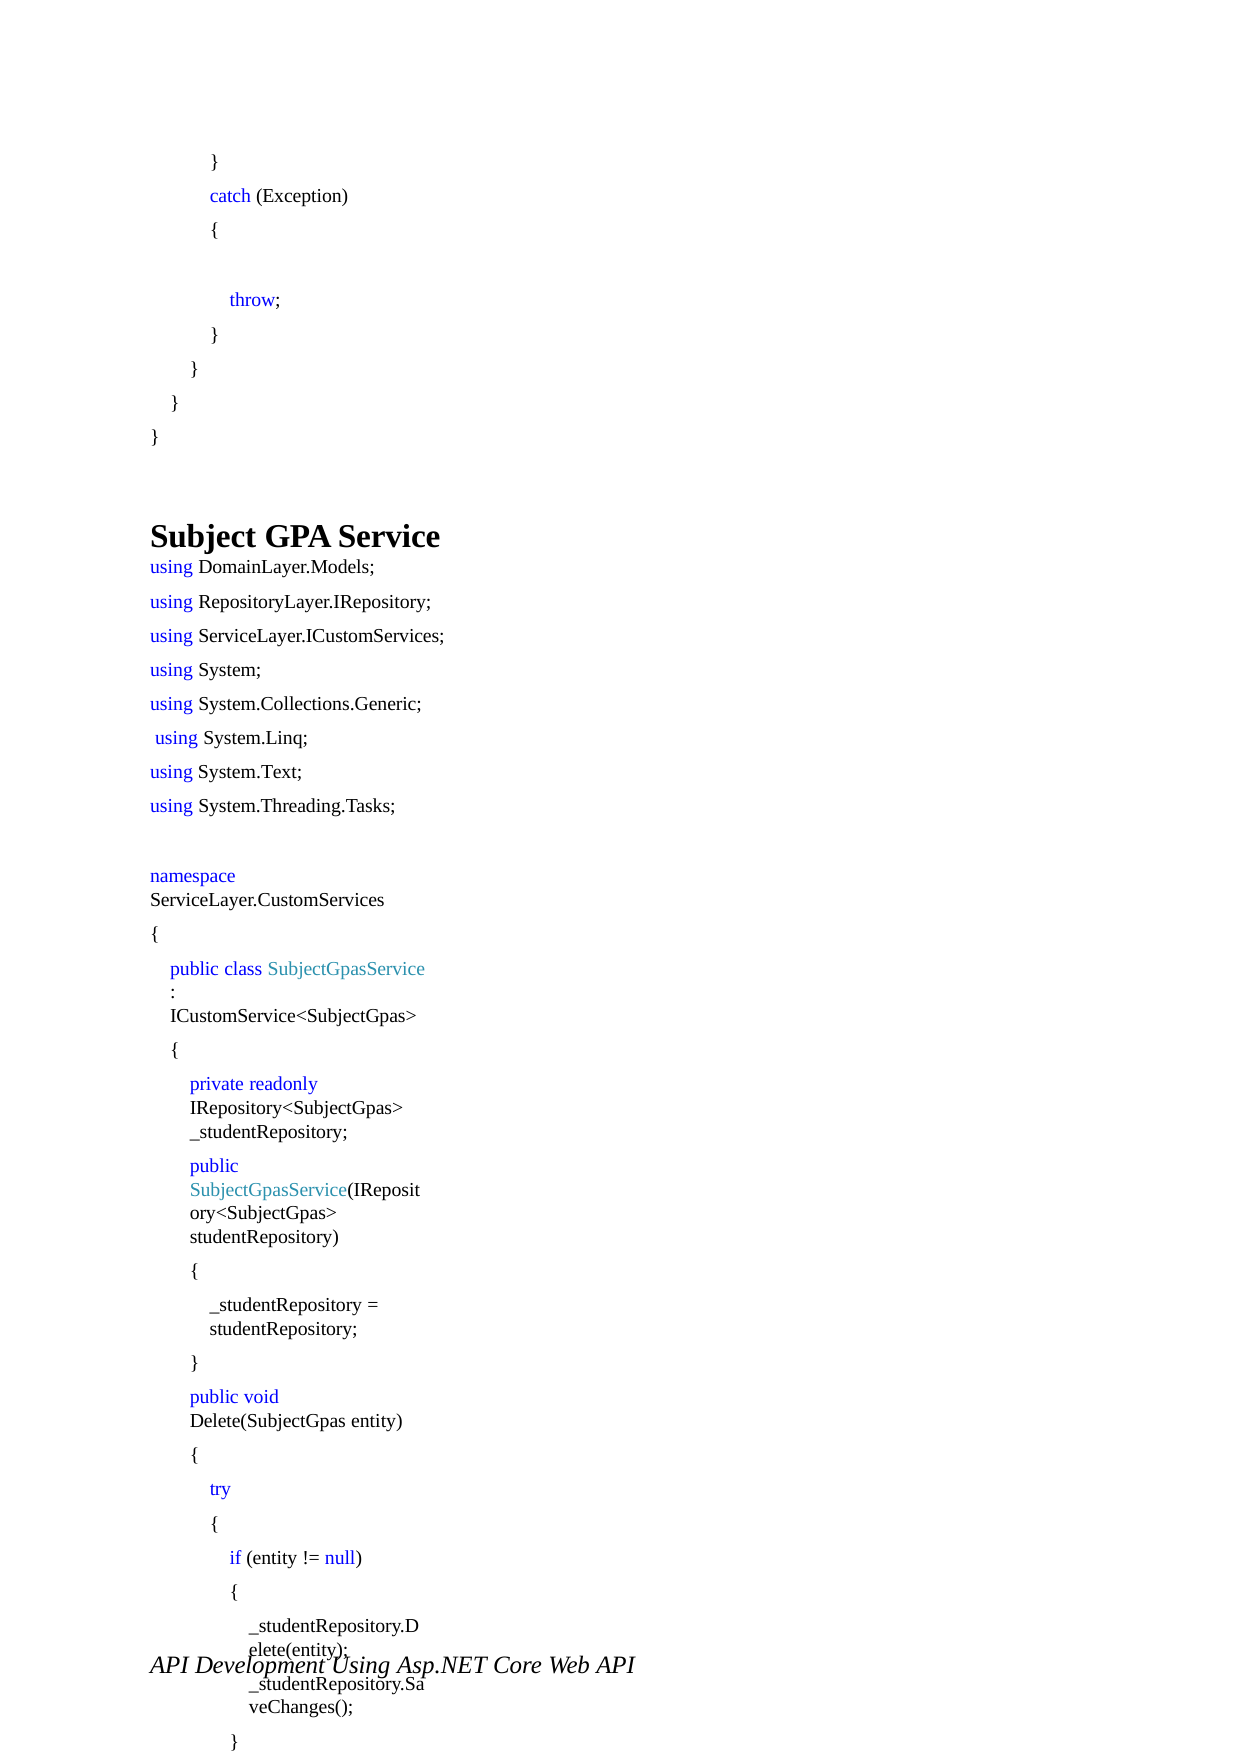

}
catch (Exception)
{

throw;
}
}
}
}
Subject GPA Service
using DomainLayer.Models;
using RepositoryLayer.IRepository;  using ServiceLayer.ICustomServices;  using System;
using System.Collections.Generic;  using System.Linq;
using System.Text;
using System.Threading.Tasks;

namespace ServiceLayer.CustomServices
{
public class SubjectGpasService : ICustomService<SubjectGpas>
{
private readonly IRepository<SubjectGpas> _studentRepository;
public SubjectGpasService(IRepository<SubjectGpas> studentRepository)
{
_studentRepository = studentRepository;
}
public void Delete(SubjectGpas entity)
{
try
{
if (entity != null)
{
_studentRepository.Delete(entity);
_studentRepository.SaveChanges();
}
}
catch (Exception)
{
API Development Using Asp.NET Core Web API